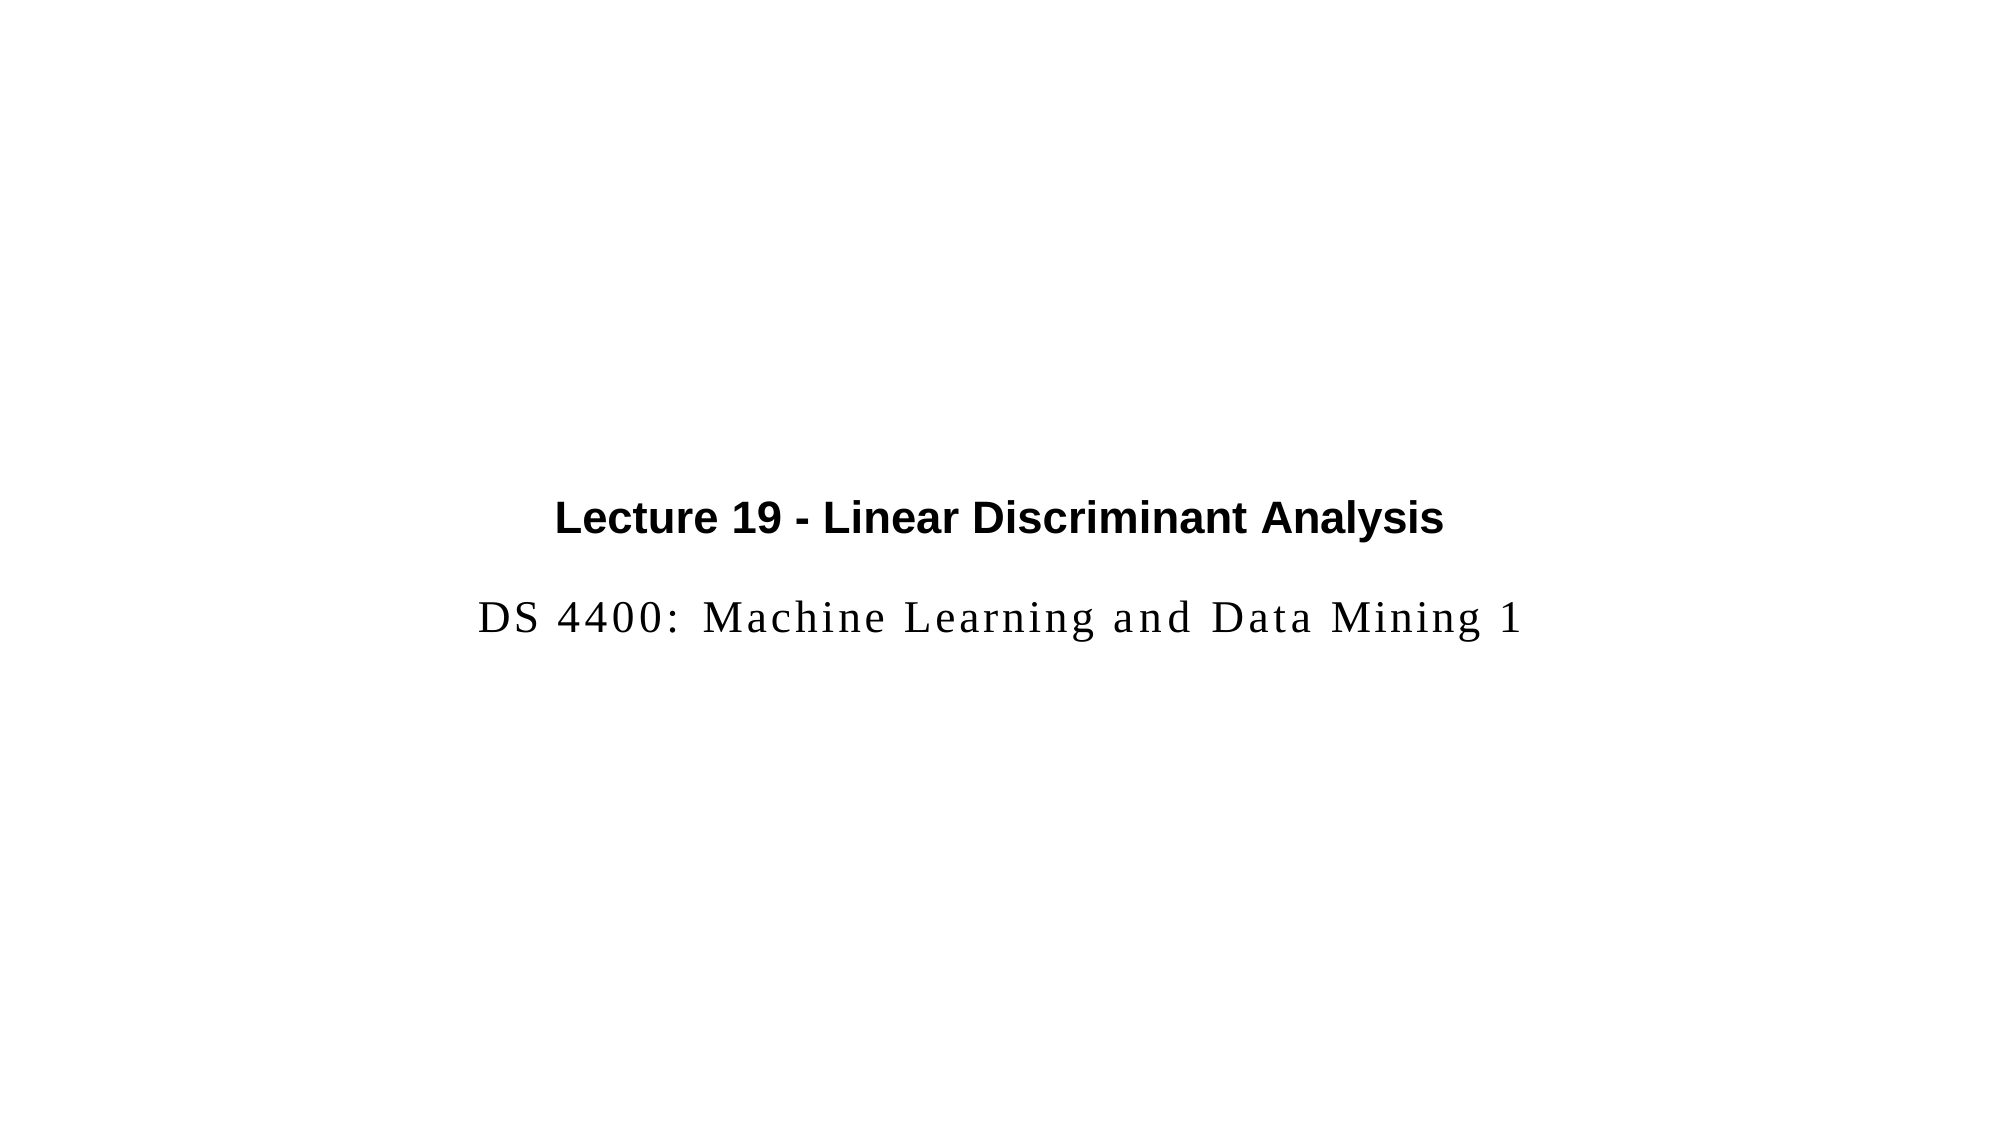

Lecture 19 - Linear Discriminant Analysis
DS 4400: Machine Learning and Data Mining 1